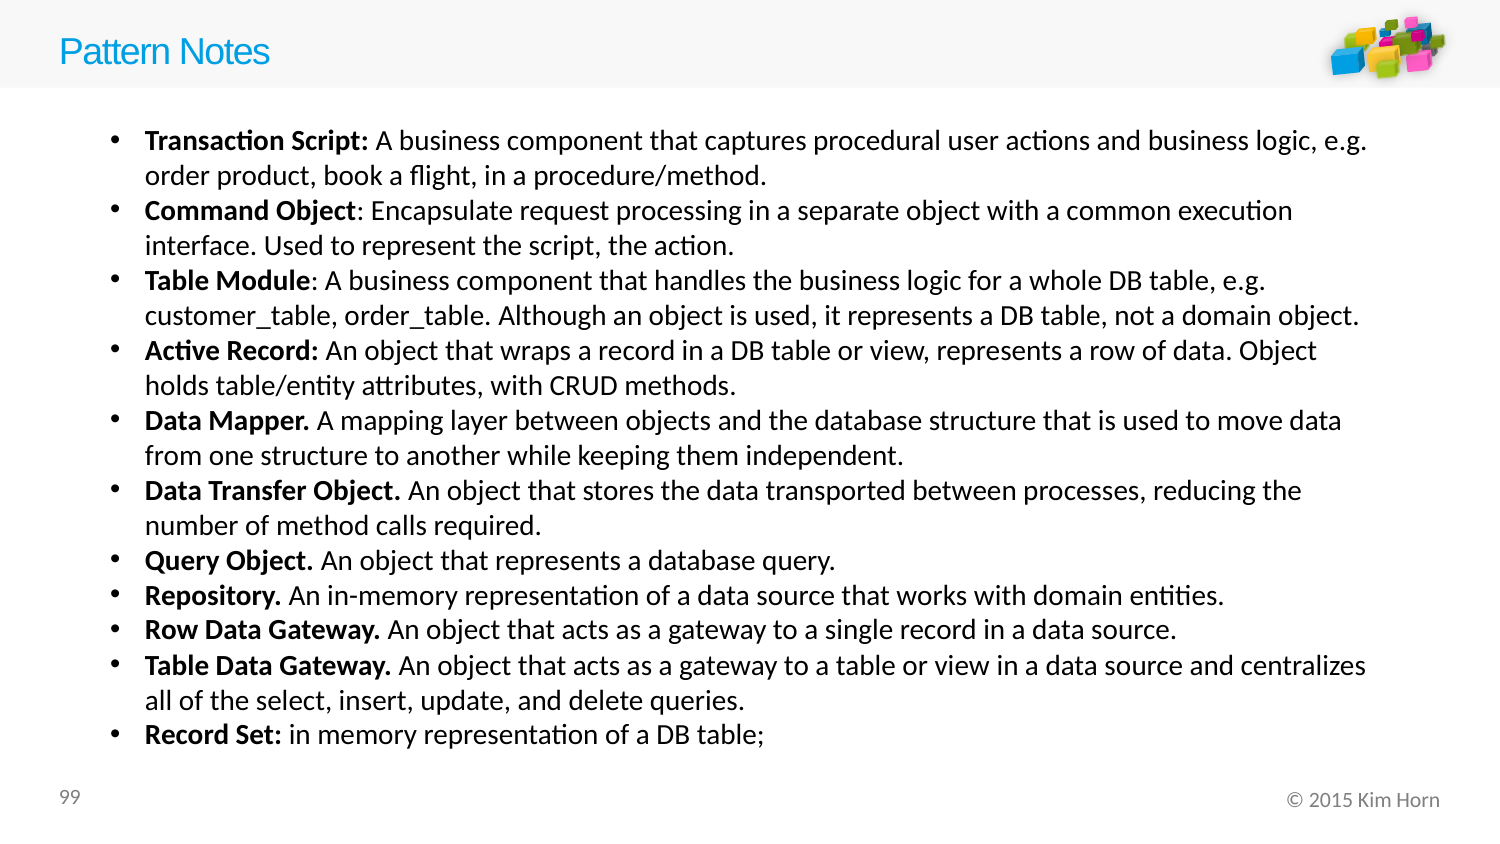

# Pattern Notes
Transaction Script: A business component that captures procedural user actions and business logic, e.g. order product, book a flight, in a procedure/method.
Command Object: Encapsulate request processing in a separate object with a common execution interface. Used to represent the script, the action.
Table Module: A business component that handles the business logic for a whole DB table, e.g. customer_table, order_table. Although an object is used, it represents a DB table, not a domain object.
Active Record: An object that wraps a record in a DB table or view, represents a row of data. Object holds table/entity attributes, with CRUD methods.
Data Mapper. A mapping layer between objects and the database structure that is used to move data from one structure to another while keeping them independent.
Data Transfer Object. An object that stores the data transported between processes, reducing the number of method calls required.
Query Object. An object that represents a database query.
Repository. An in-memory representation of a data source that works with domain entities.
Row Data Gateway. An object that acts as a gateway to a single record in a data source.
Table Data Gateway. An object that acts as a gateway to a table or view in a data source and centralizes all of the select, insert, update, and delete queries.
Record Set: in memory representation of a DB table;